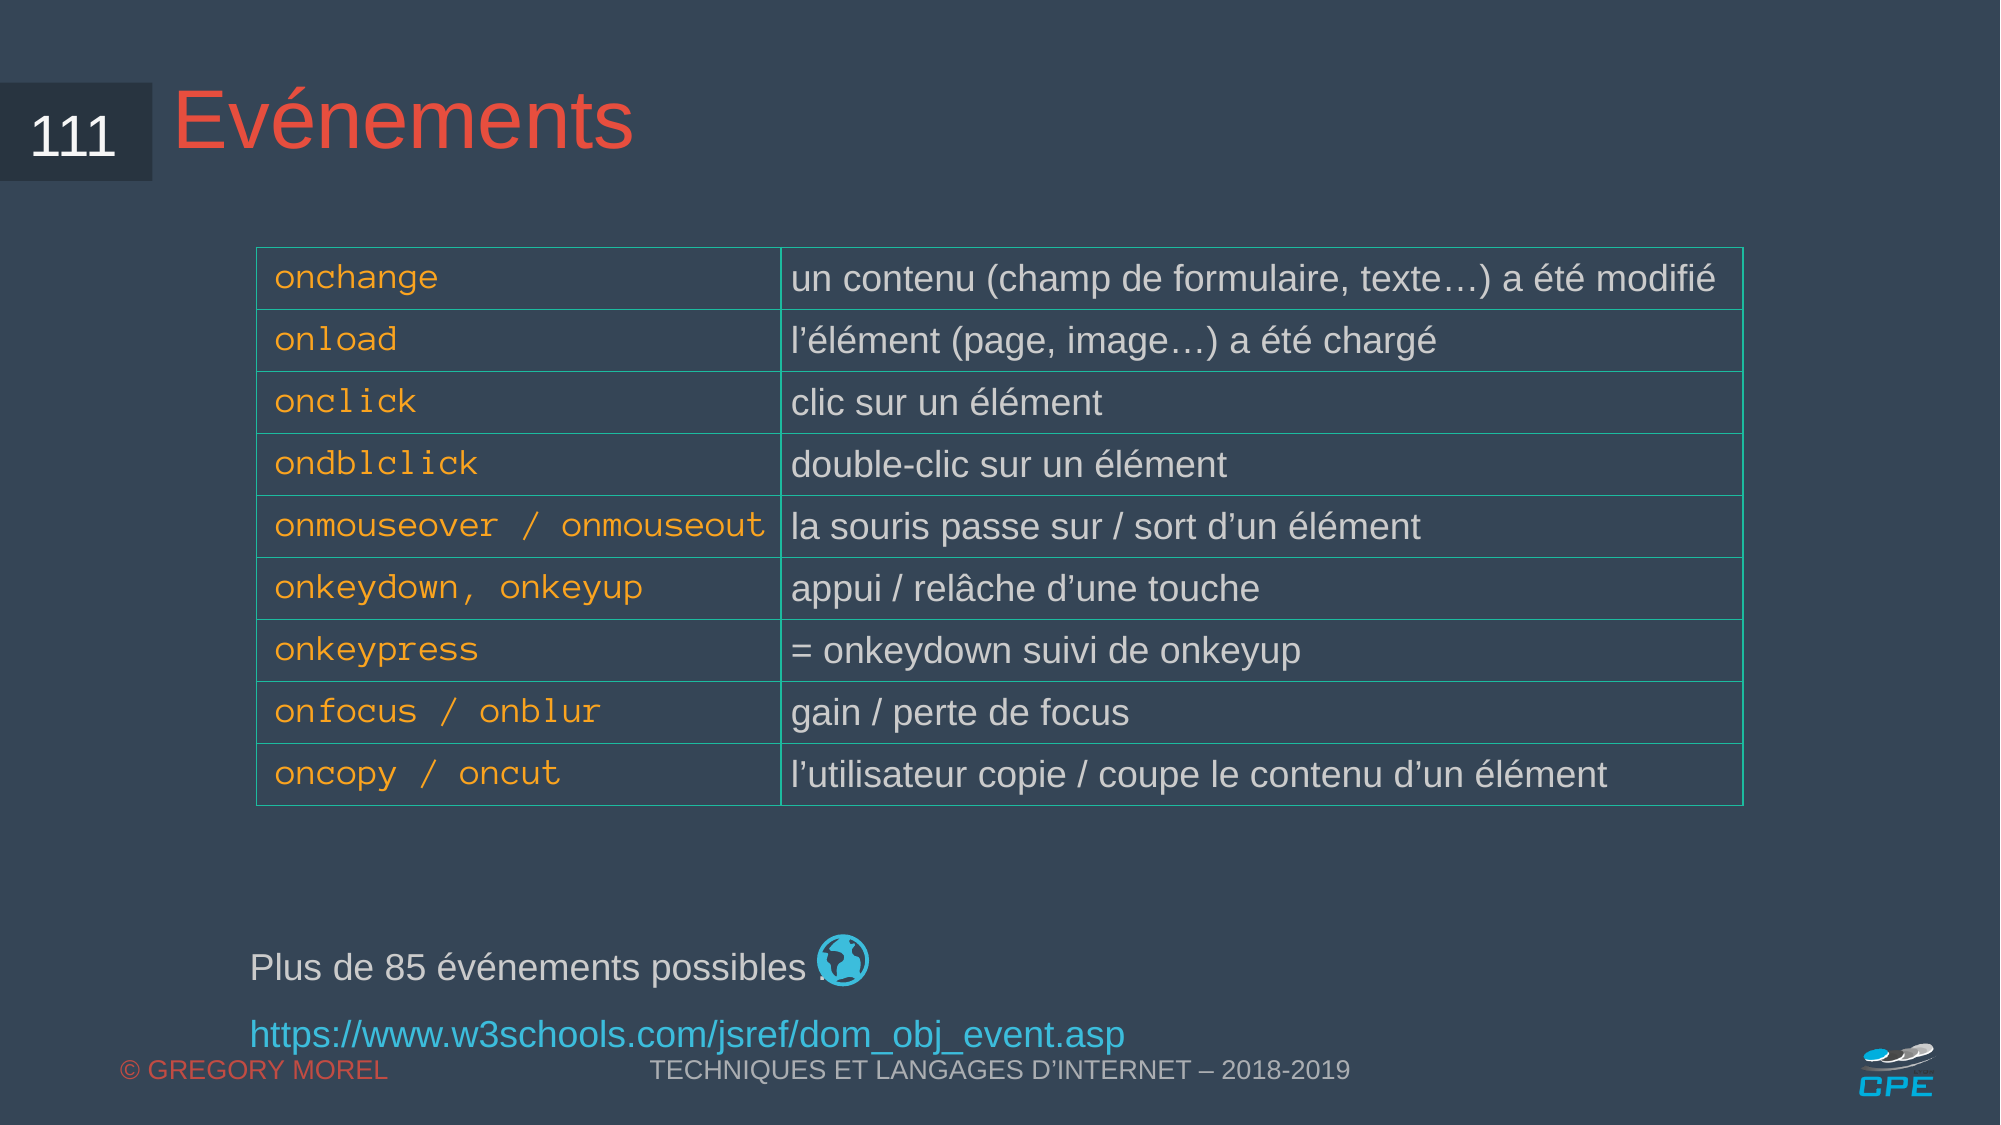

# Evénements
111
| onchange | un contenu (champ de formulaire, texte…) a été modifié |
| --- | --- |
| onload | l’élément (page, image…) a été chargé |
| onclick | clic sur un élément |
| ondblclick | double-clic sur un élément |
| onmouseover / onmouseout | la souris passe sur / sort d’un élément |
| onkeydown, onkeyup | appui / relâche d’une touche |
| onkeypress | = onkeydown suivi de onkeyup |
| onfocus / onblur | gain / perte de focus |
| oncopy / oncut | l’utilisateur copie / coupe le contenu d’un élément |
Plus de 85 événements possibles !	    https://www.w3schools.com/jsref/dom_obj_event.asp